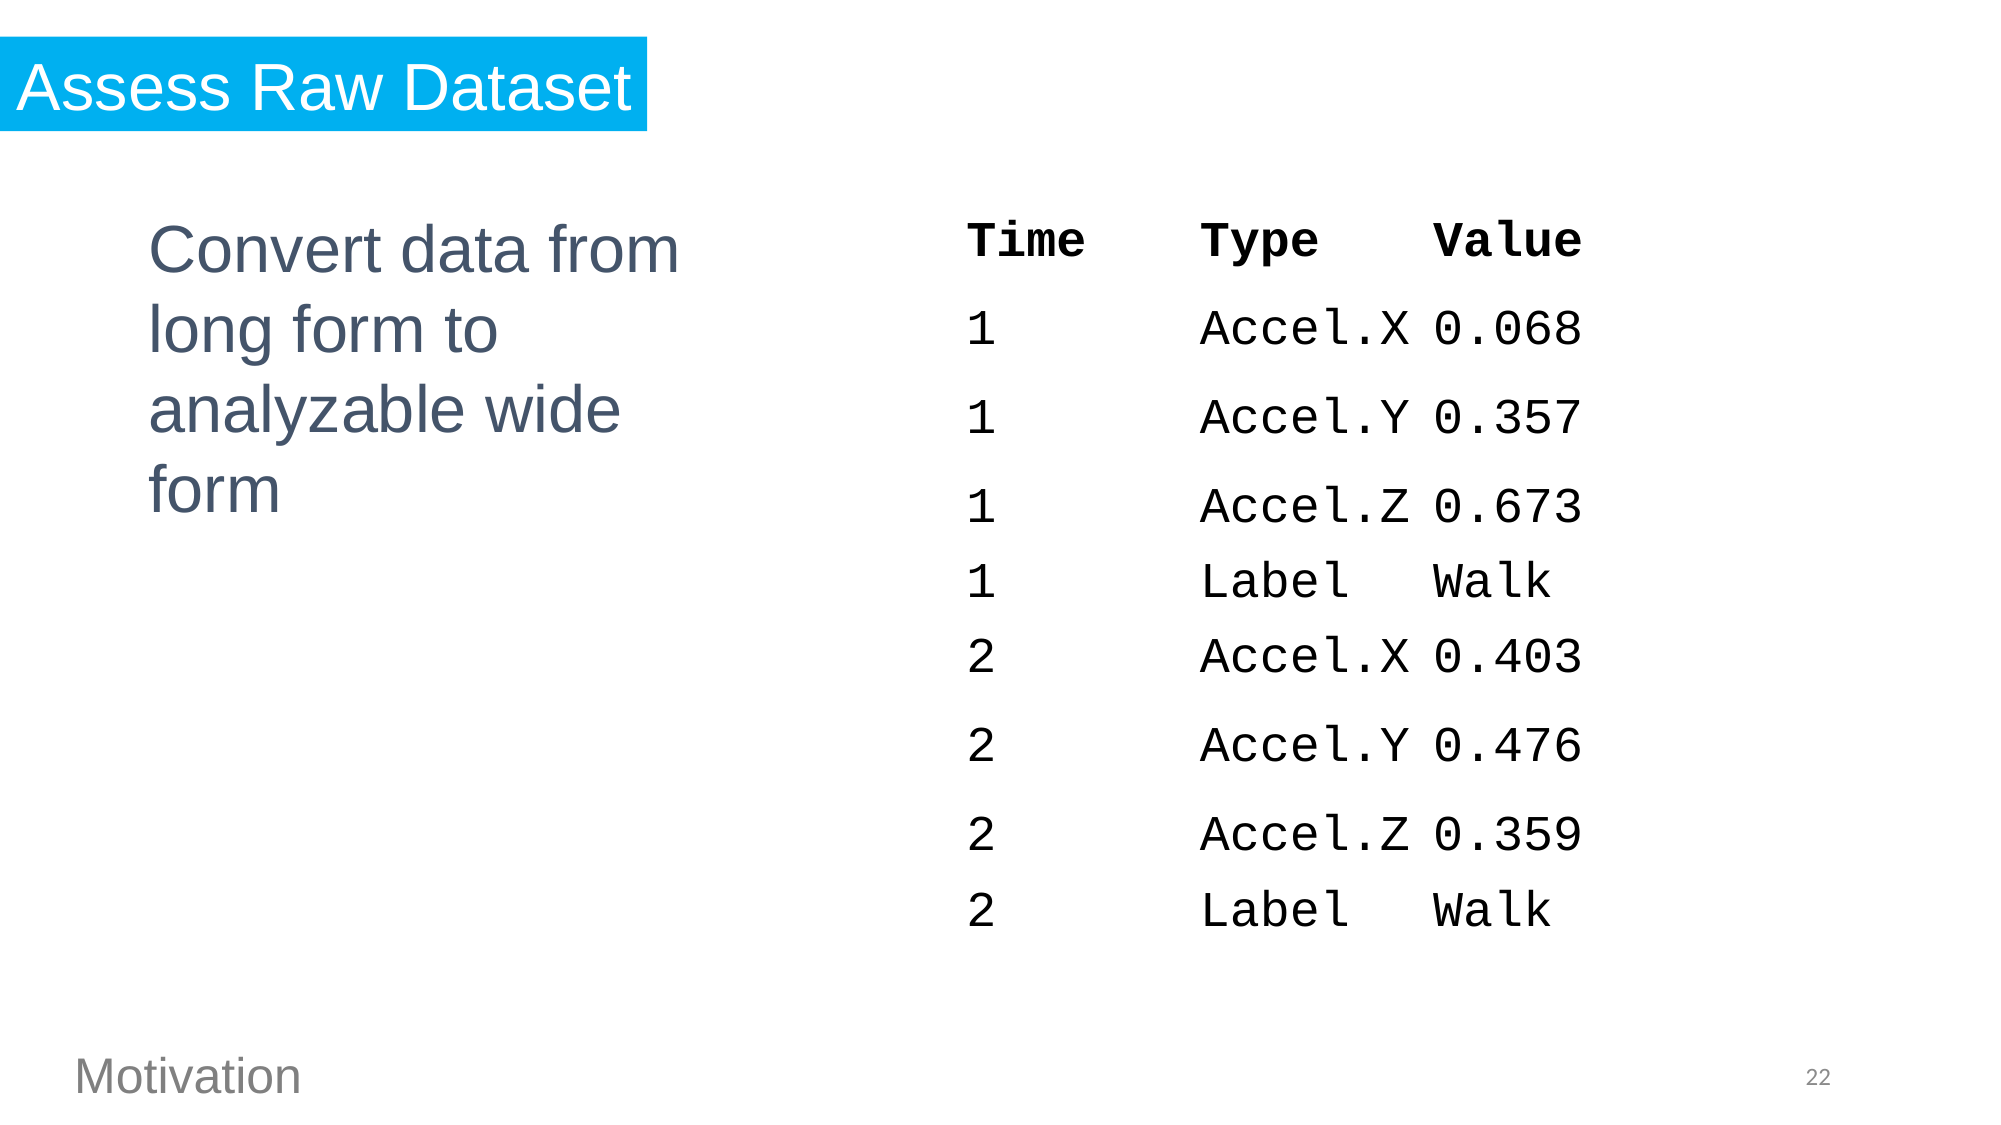

Assess Raw Dataset
Convert data from long form to analyzable wide form
| Time | Type | Value |
| --- | --- | --- |
| 1 | Accel.X | 0.068 |
| 1 | Accel.Y | 0.357 |
| 1 | Accel.Z | 0.673 |
| 1 | Label | Walk |
| 2 | Accel.X | 0.403 |
| 2 | Accel.Y | 0.476 |
| 2 | Accel.Z | 0.359 |
| 2 | Label | Walk |
Motivation
22